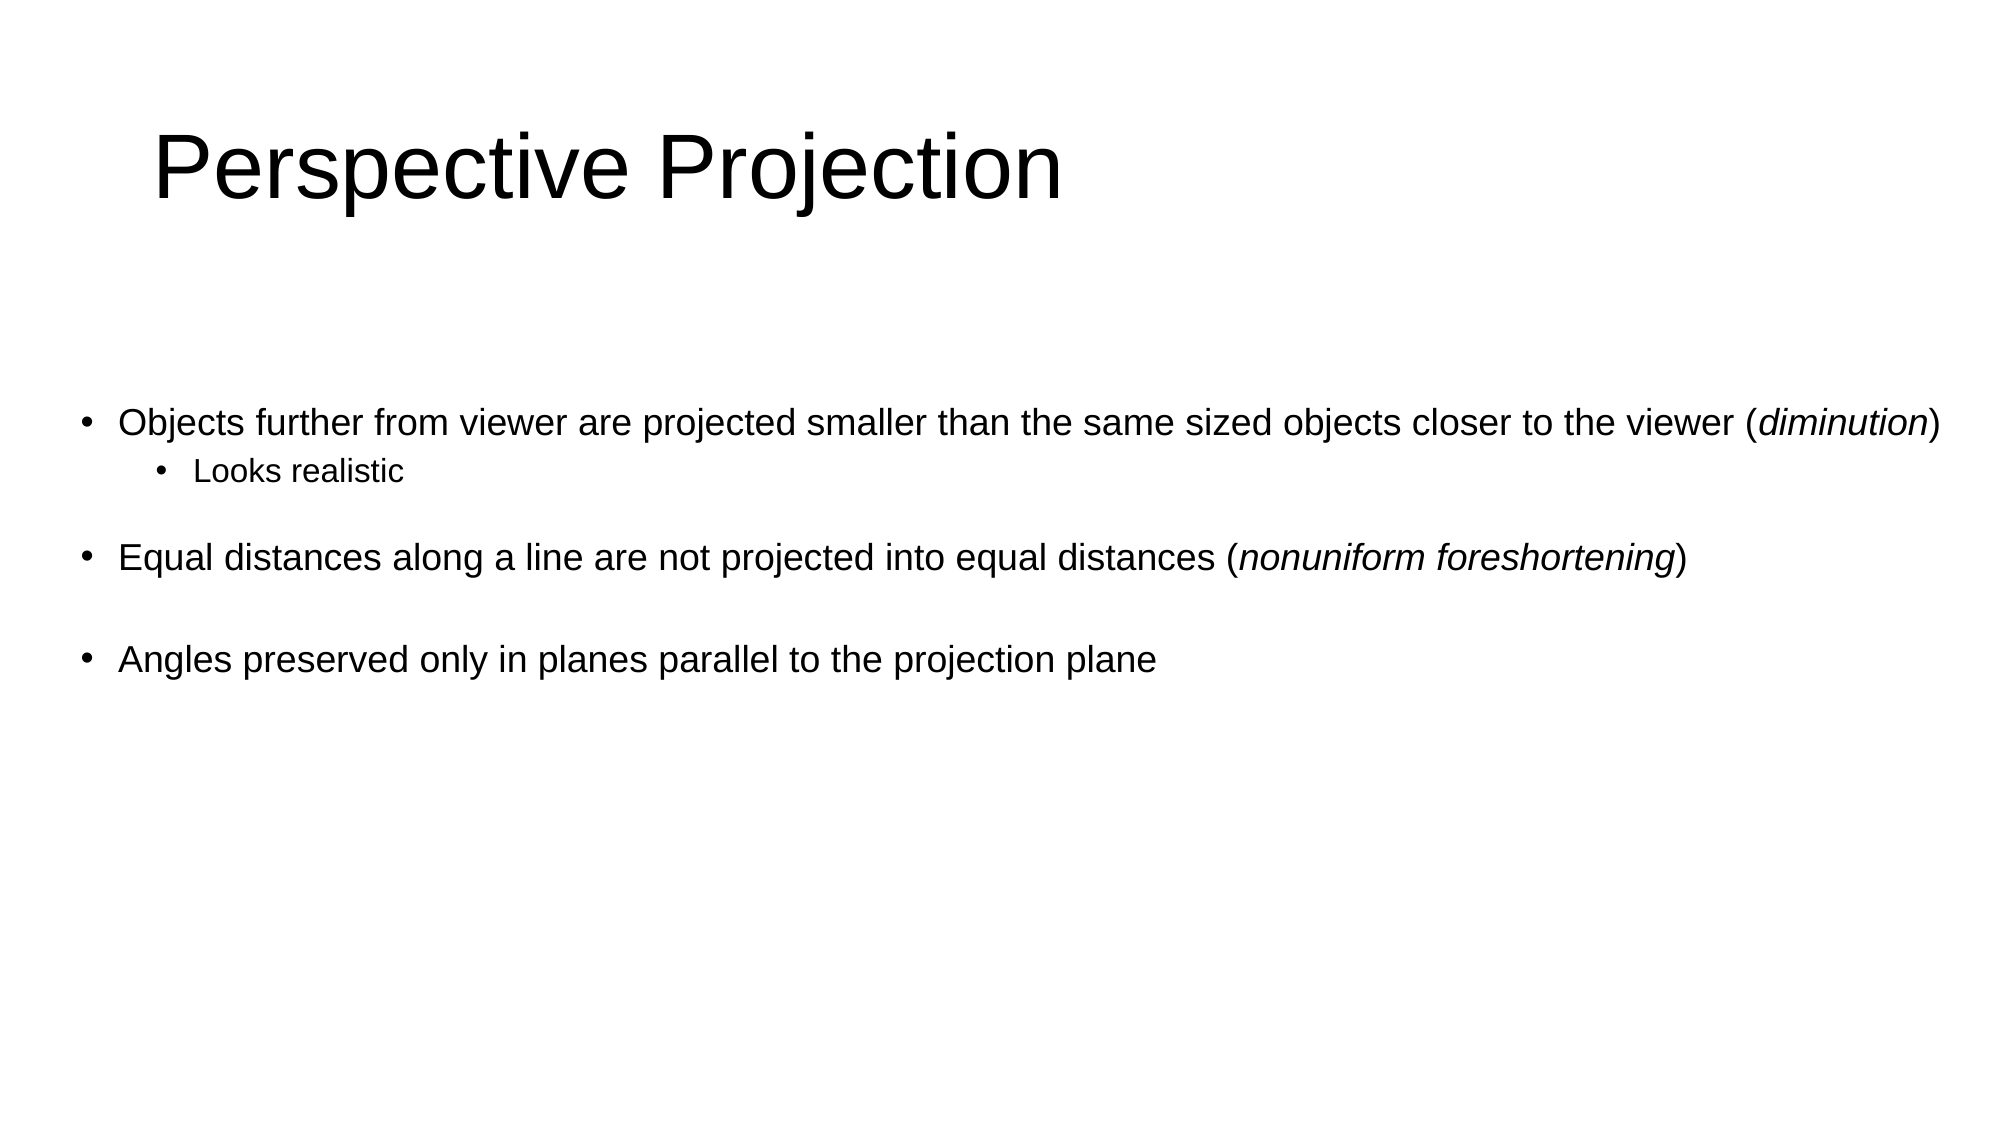

# Perspective Projection
Objects further from viewer are projected smaller than the same sized objects closer to the viewer (diminution)
Looks realistic
Equal distances along a line are not projected into equal distances (nonuniform foreshortening)
Angles preserved only in planes parallel to the projection plane